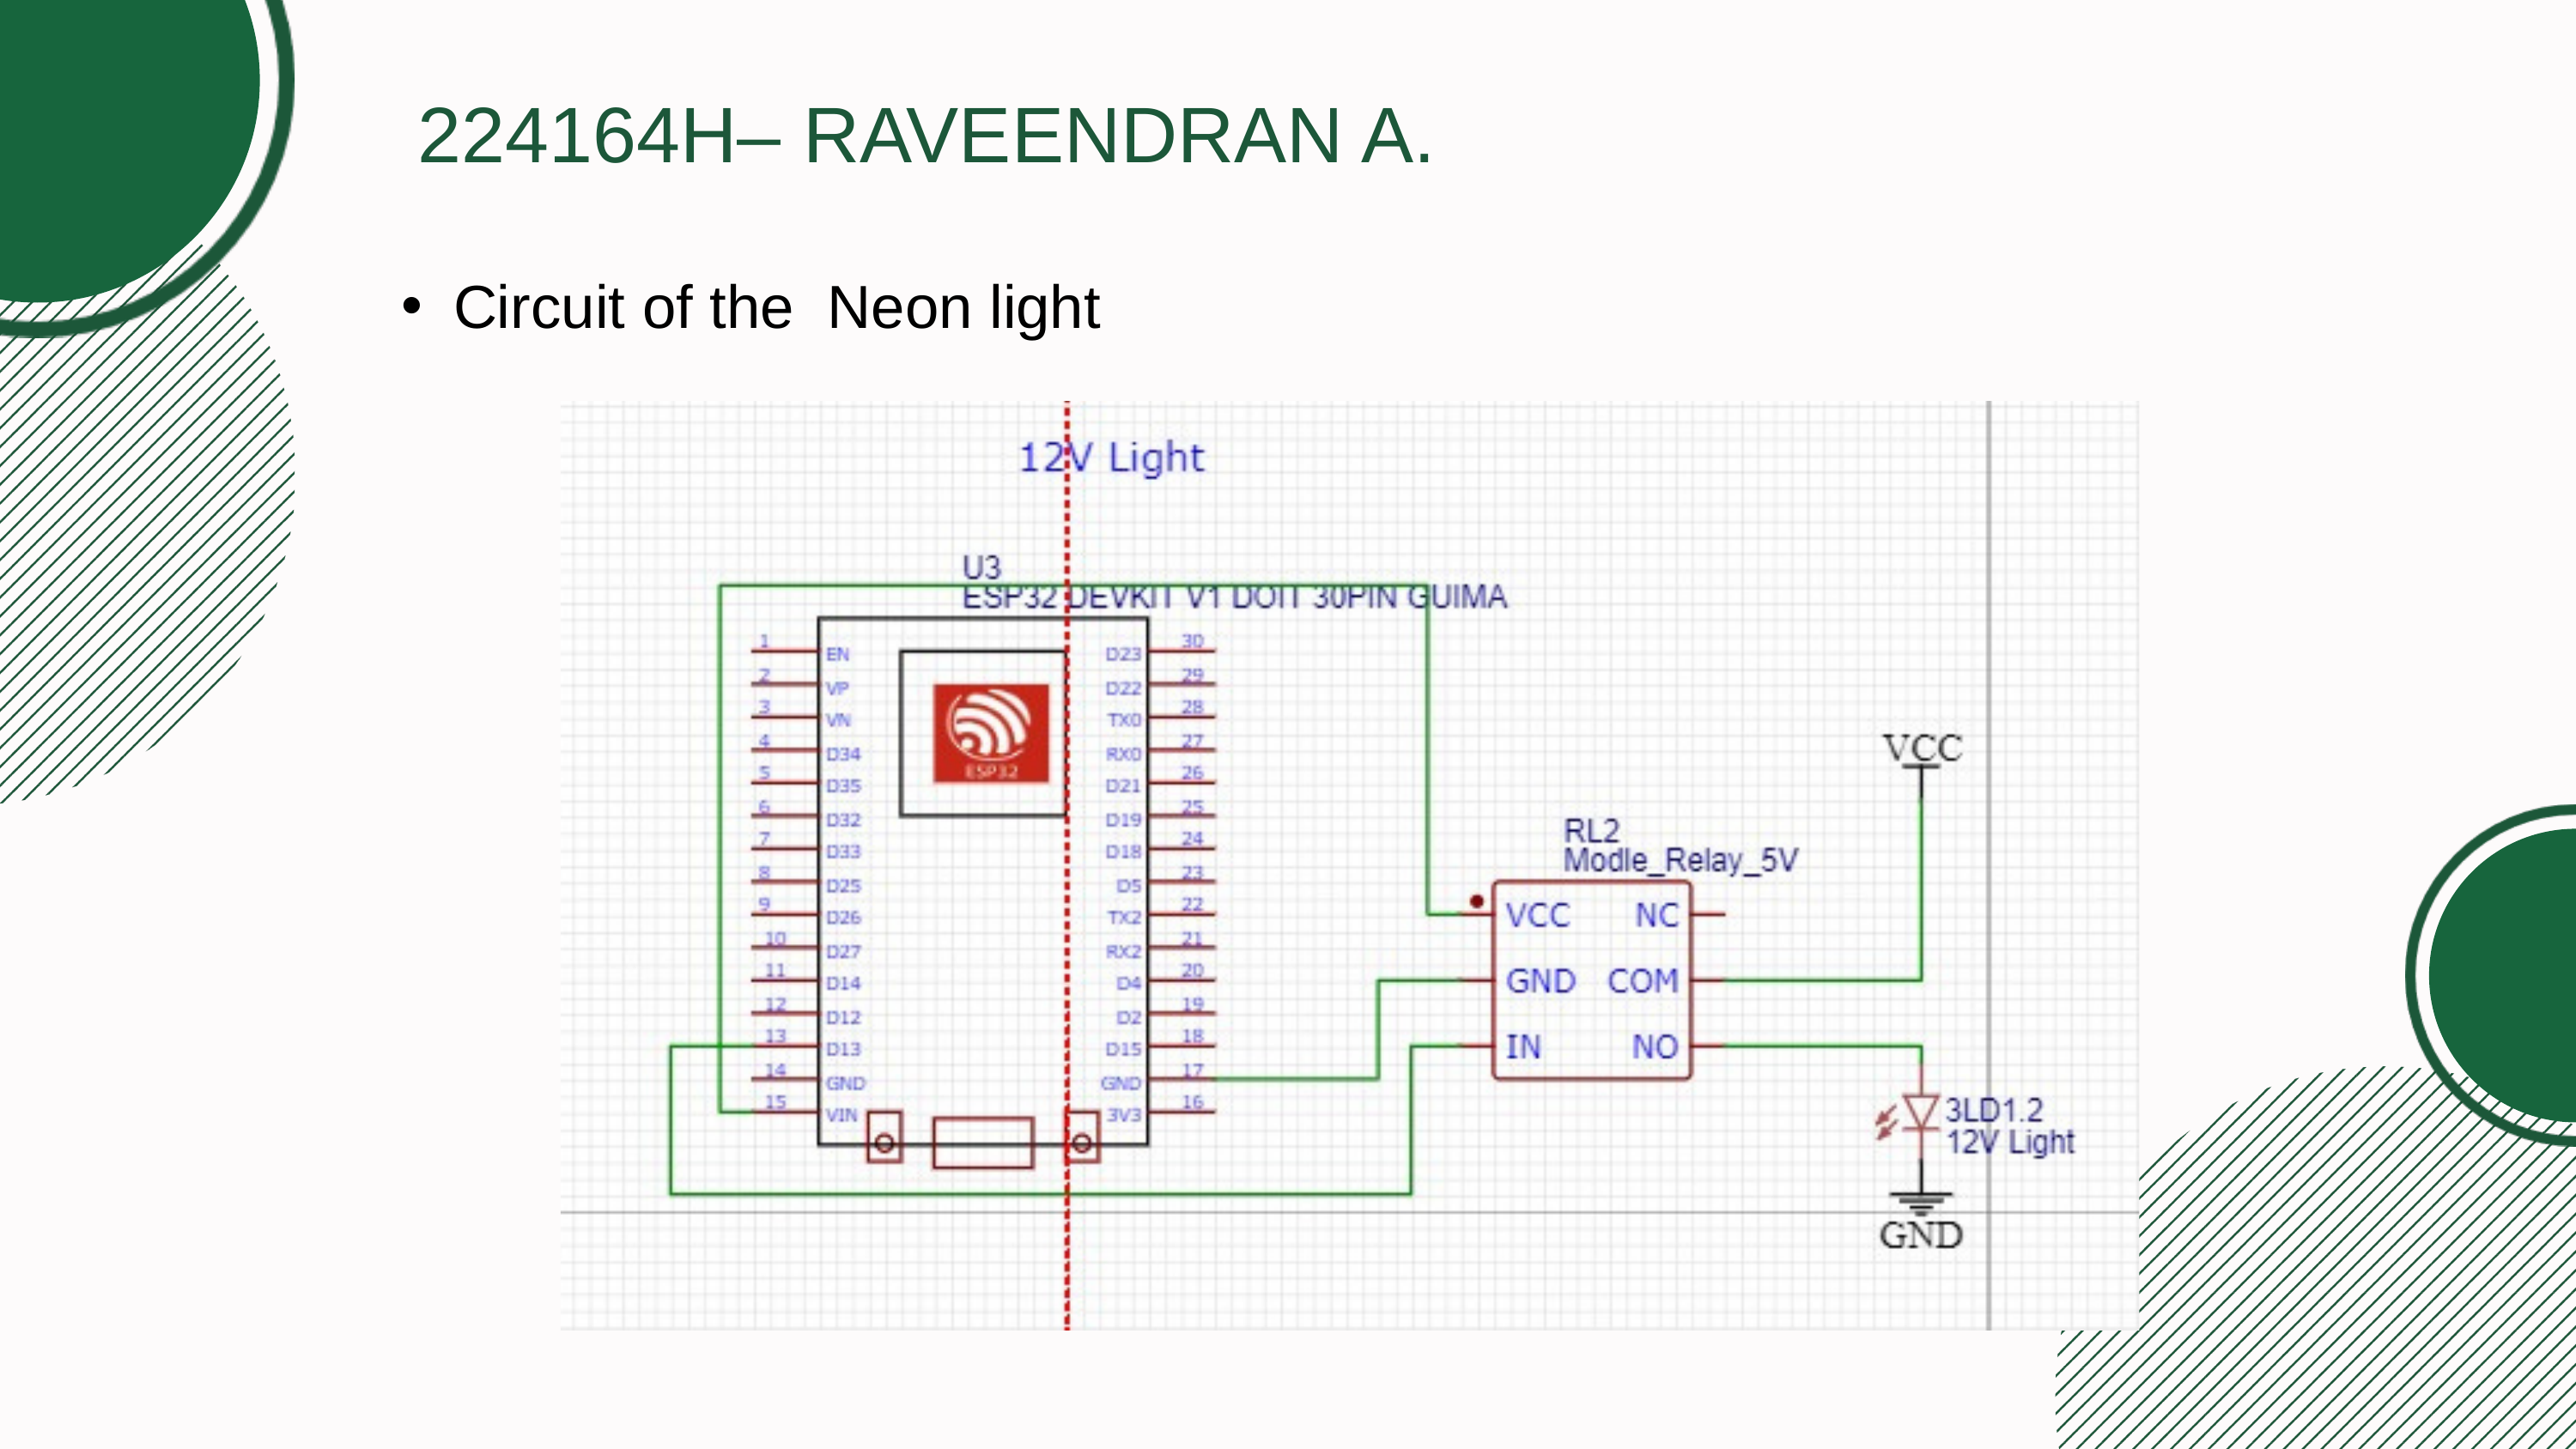

224164H– RAVEENDRAN A.

Circuit of the  Neon light